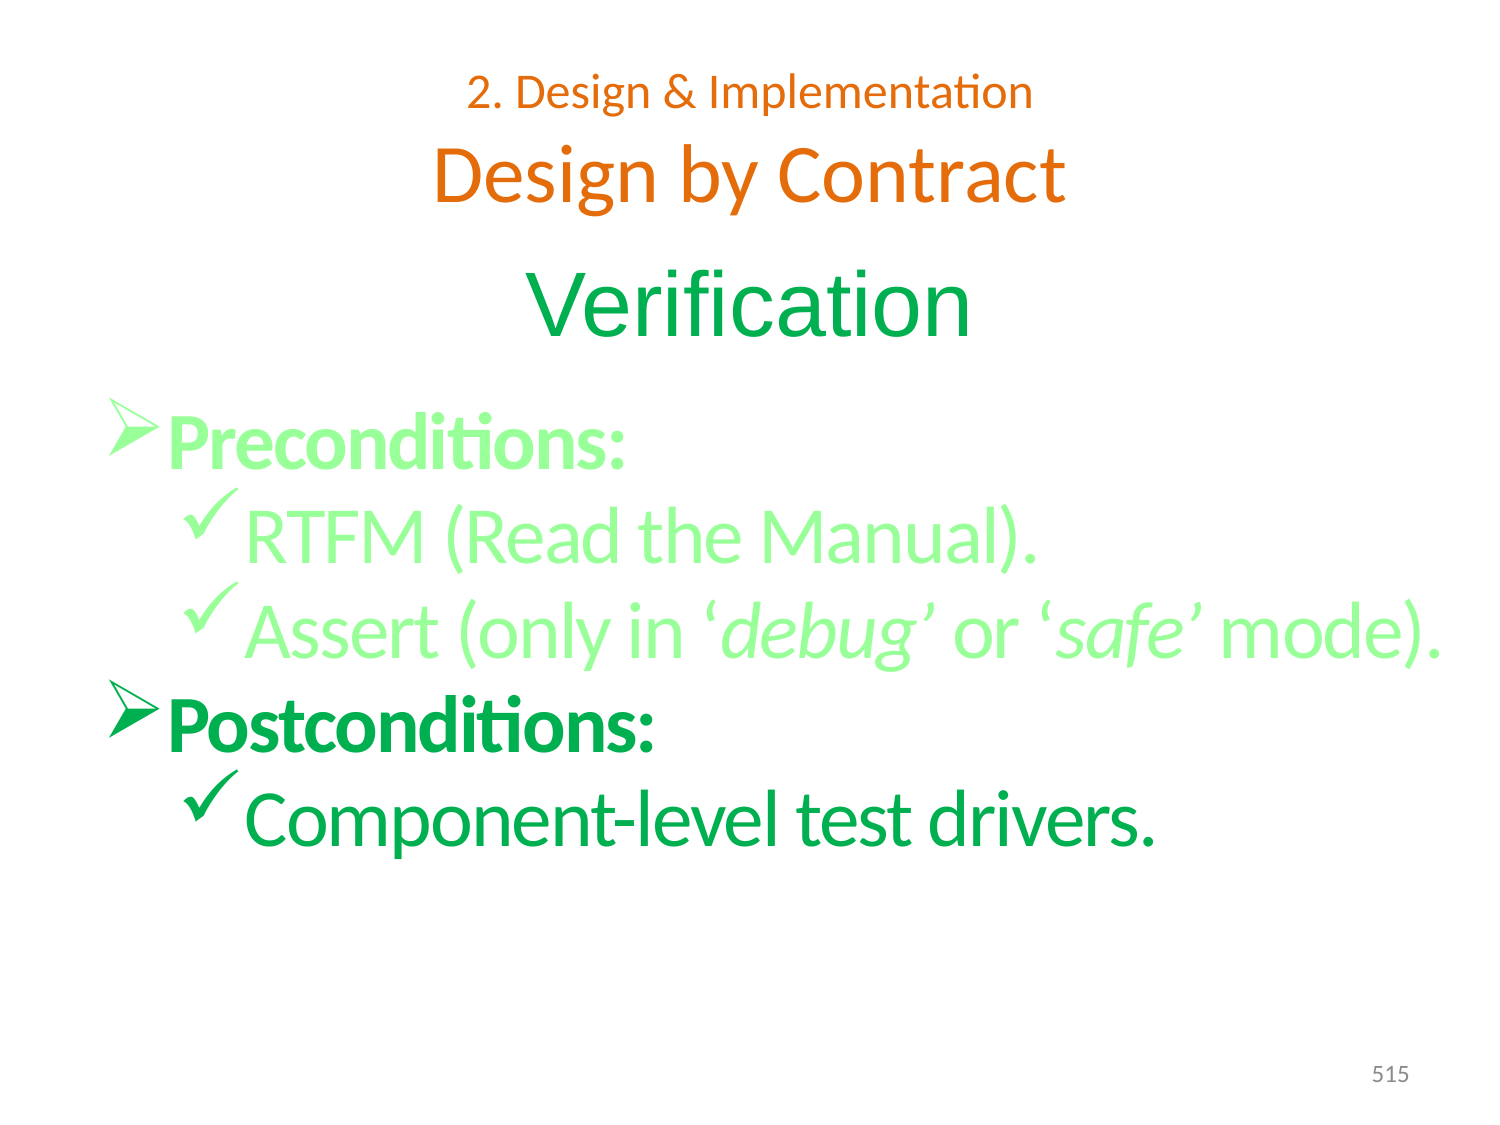

# 2. Design & Implementation Design by Contract
Verification

Preconditions:
RTFM (Read the Manual).
Assert (only in ‘debug’ or ‘safe’ mode).
Postconditions:
Component-level test drivers.
Invariants:
Assert invariants in the destructor.
515